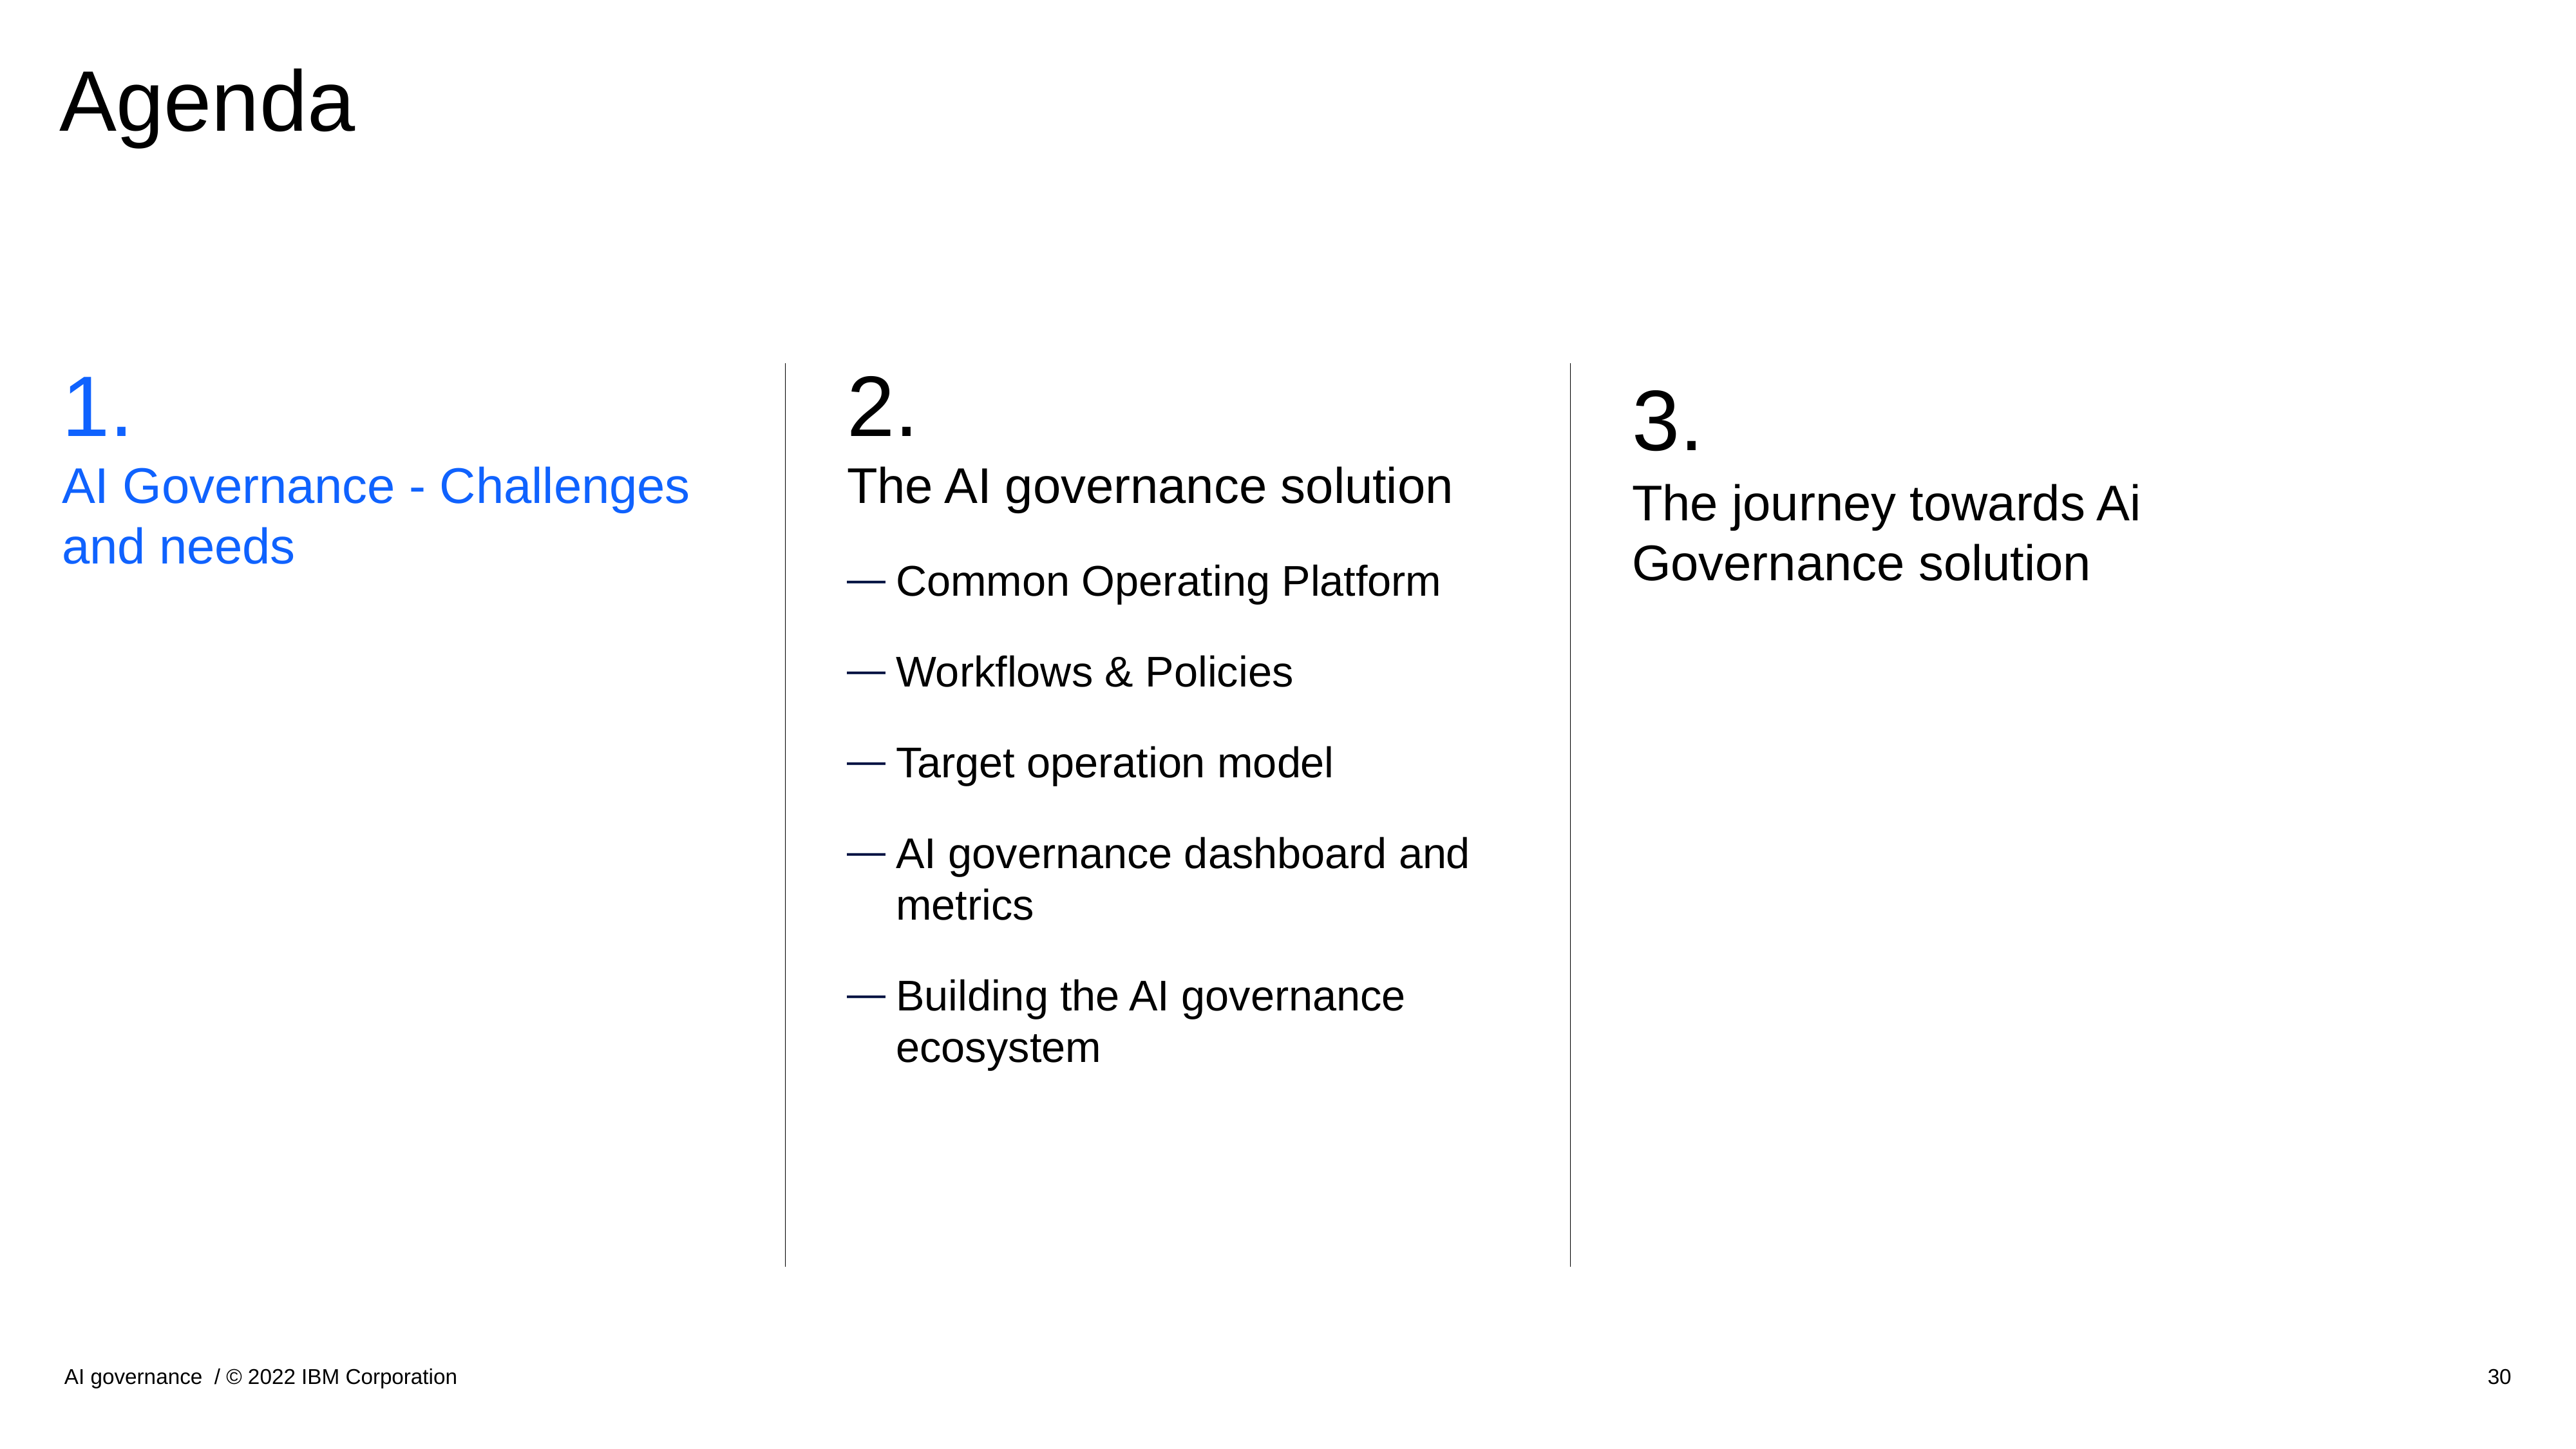

# Agenda
1.
AI Governance - Challenges and needs
2.
The AI governance solution
Common Operating Platform
Workflows & Policies
Target operation model
AI governance dashboard and metrics
Building the AI governance ecosystem
3.
The journey towards Ai Governance solution
AI governance  / © 2022 IBM Corporation
30
CP4D : Cloud Pak for Data